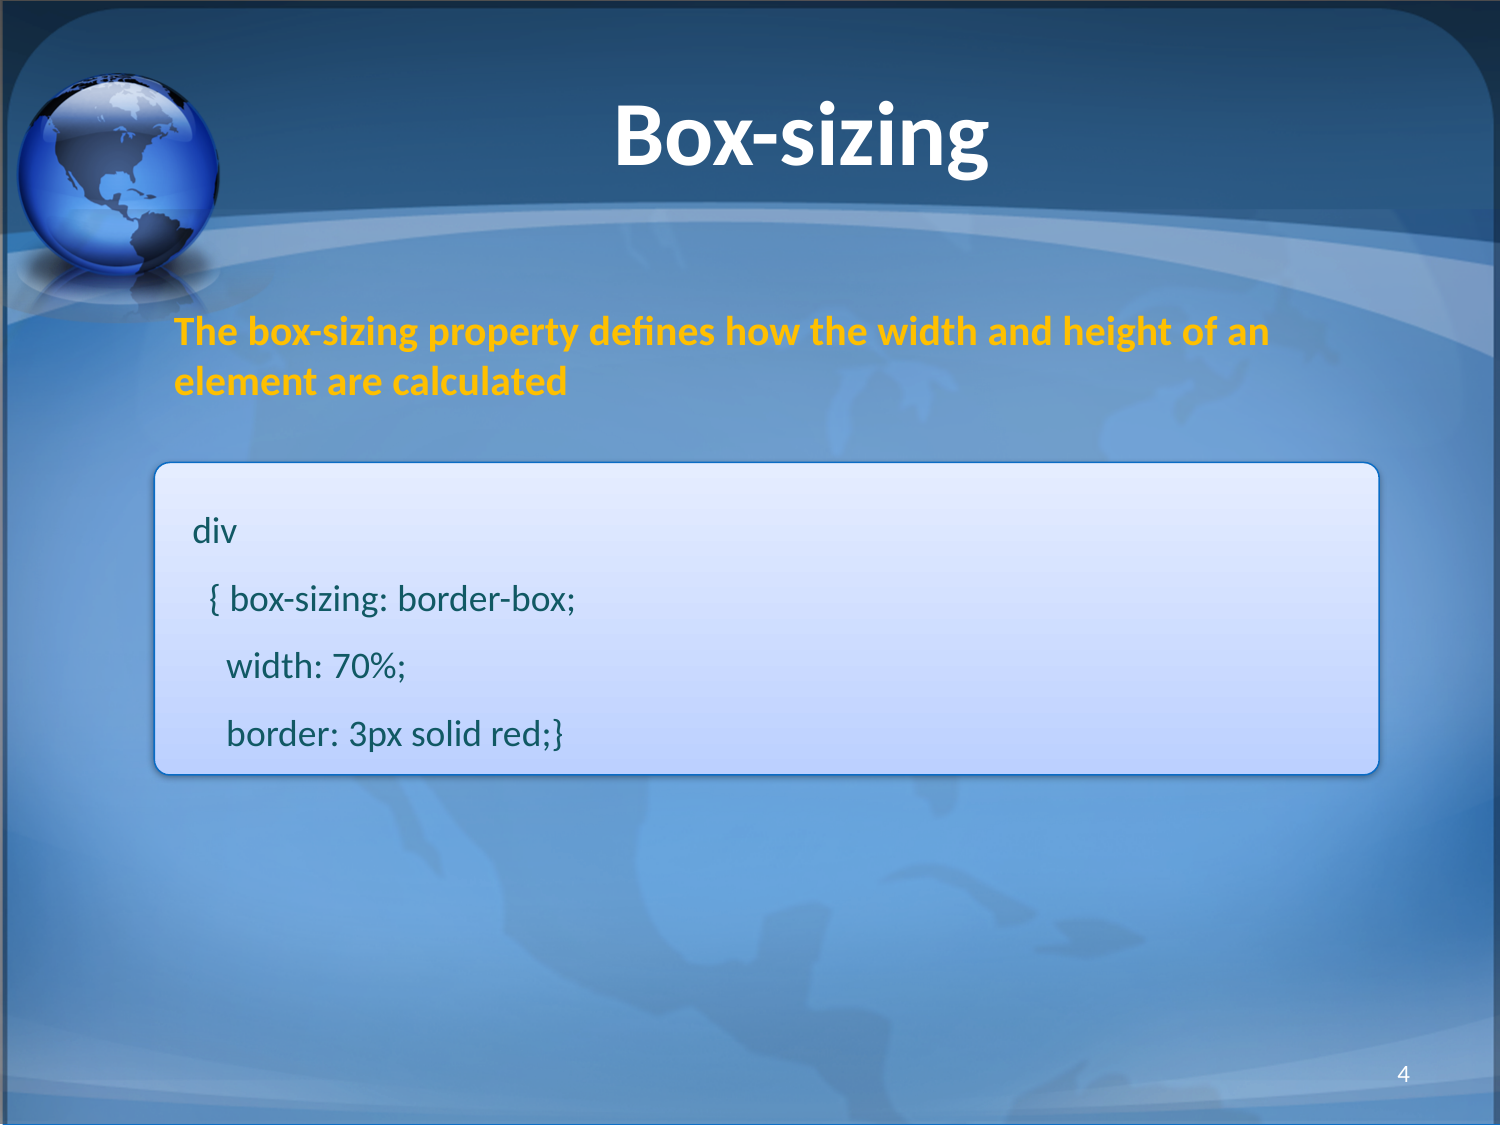

# Box-sizing
The box-sizing property defines how the width and height of an
element are calculated
div
  { box-sizing: border-box;
    width: 70%;
    border: 3px solid red;}

4